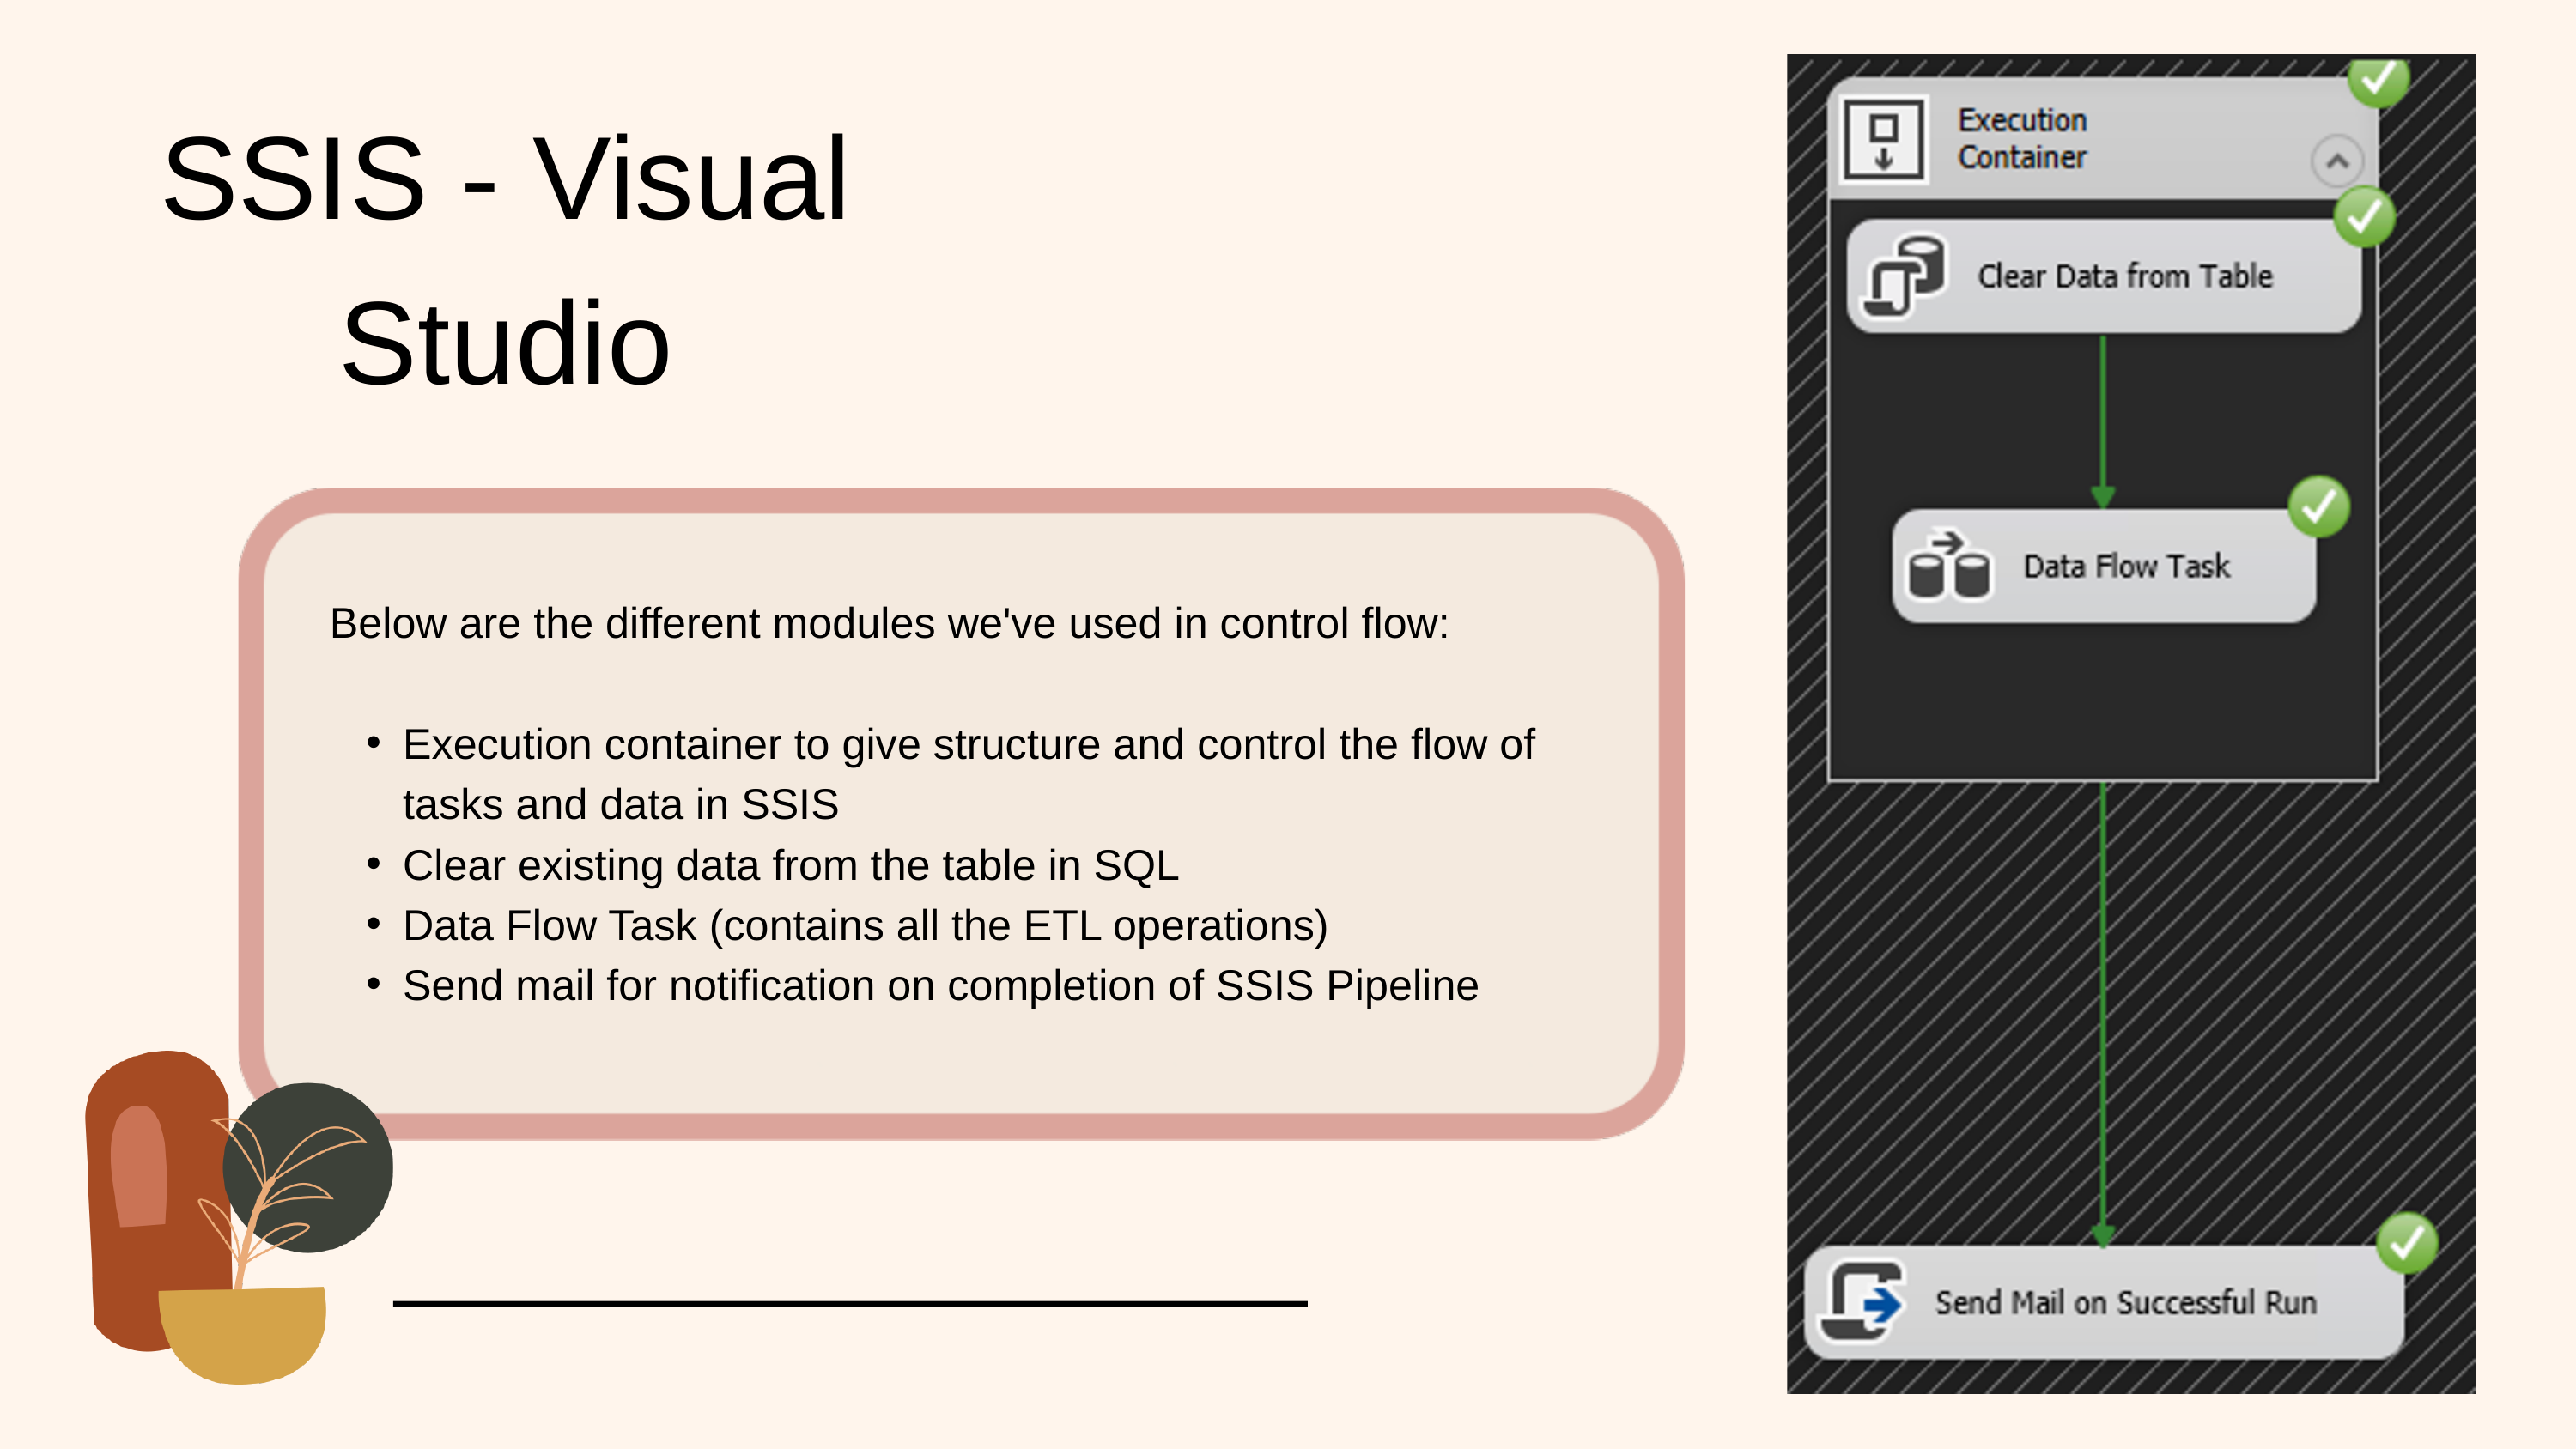

SSIS - Visual Studio

Below are the different modules we've used in control flow:

Execution container to give structure and control the flow of tasks and data in SSIS
Clear existing data from the table in SQL
Data Flow Task (contains all the ETL operations)
Send mail for notification on completion of SSIS Pipeline